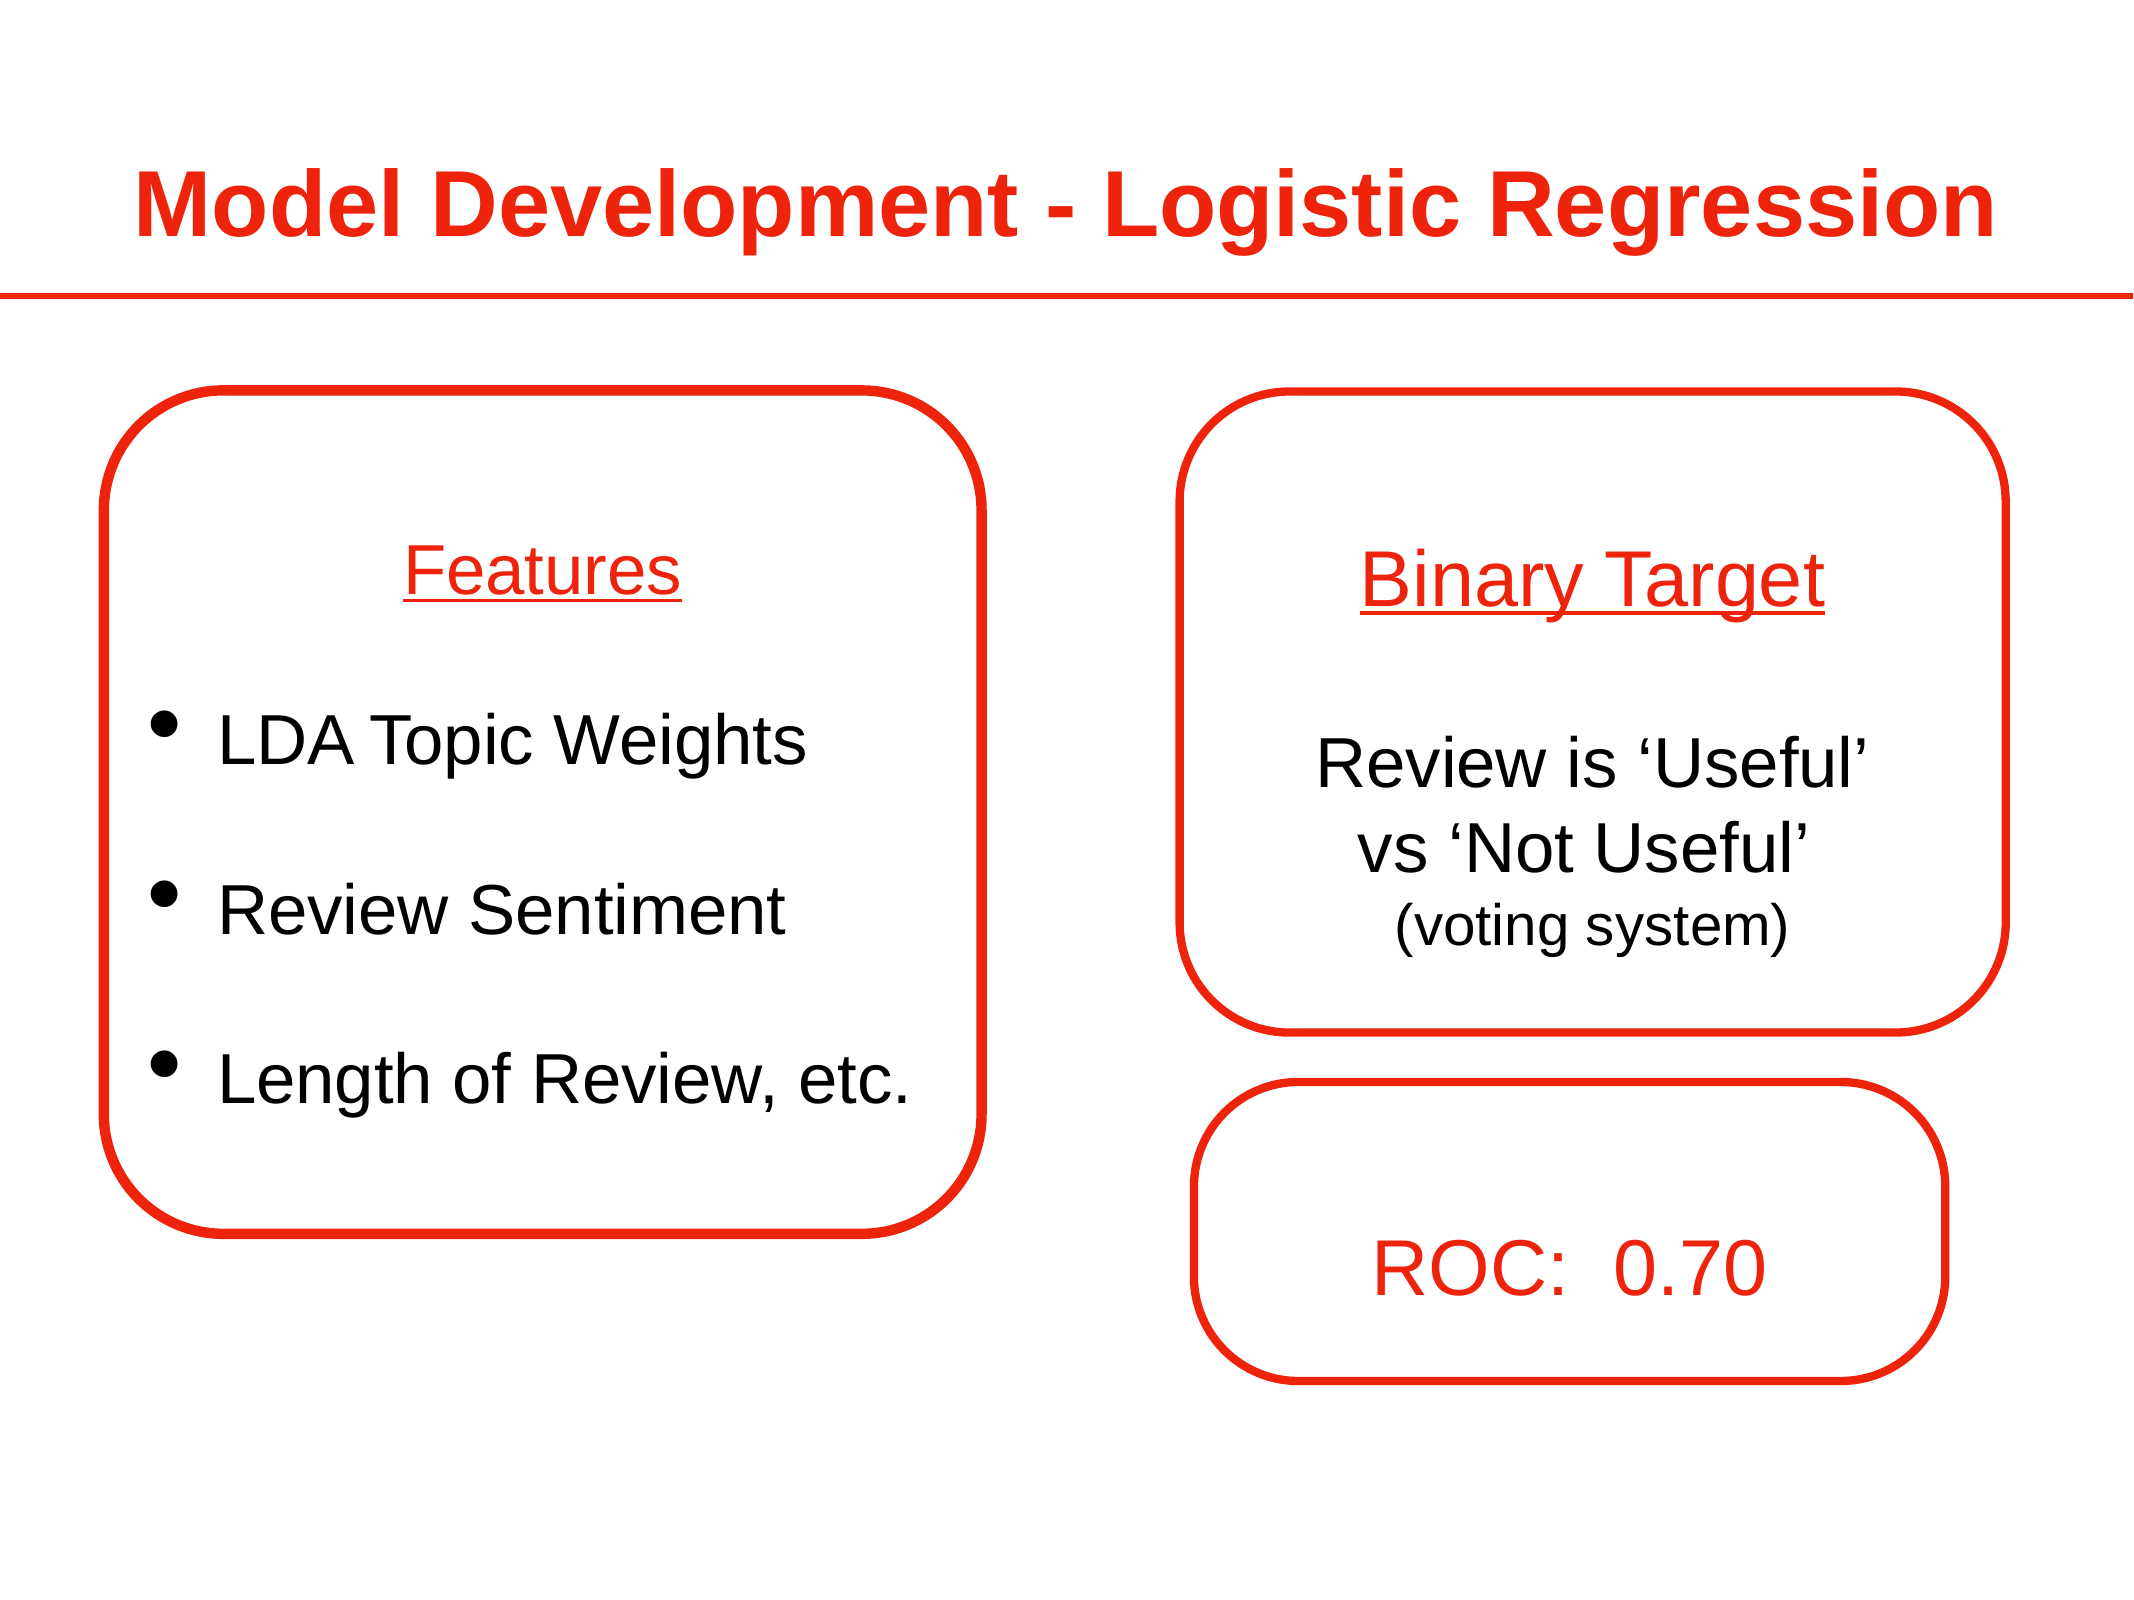

Model Development - Logistic Regression

Features

 LDA Topic Weights

 Review Sentiment

 Length of Review, etc.

Binary Target

Review is ‘Useful’
vs ‘Not Useful’
(voting system)

ROC:  0.70